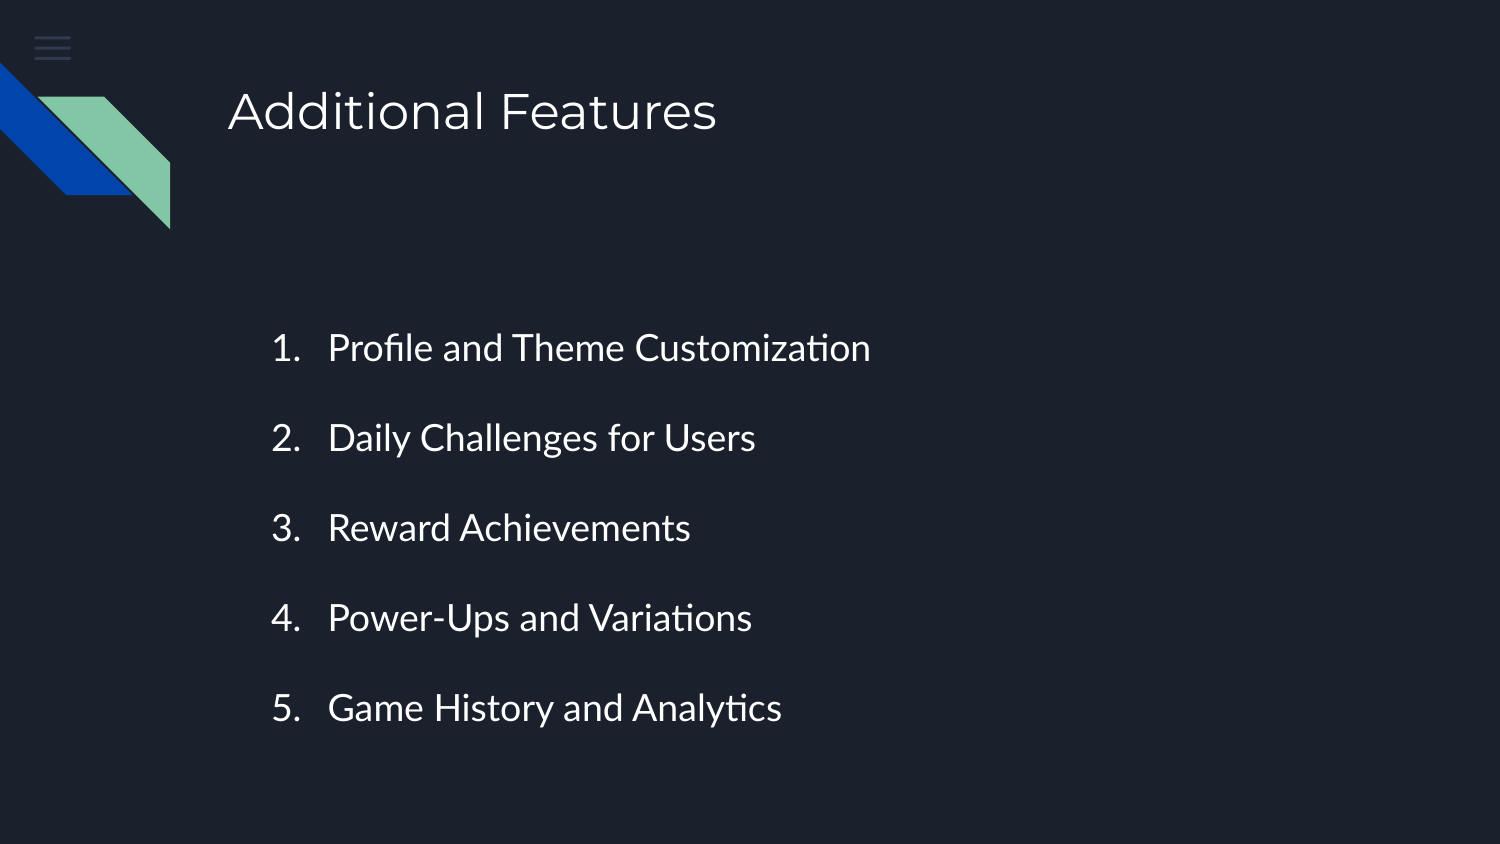

# Additional Features
Profile and Theme Customization
Daily Challenges for Users
Reward Achievements
Power-Ups and Variations
Game History and Analytics